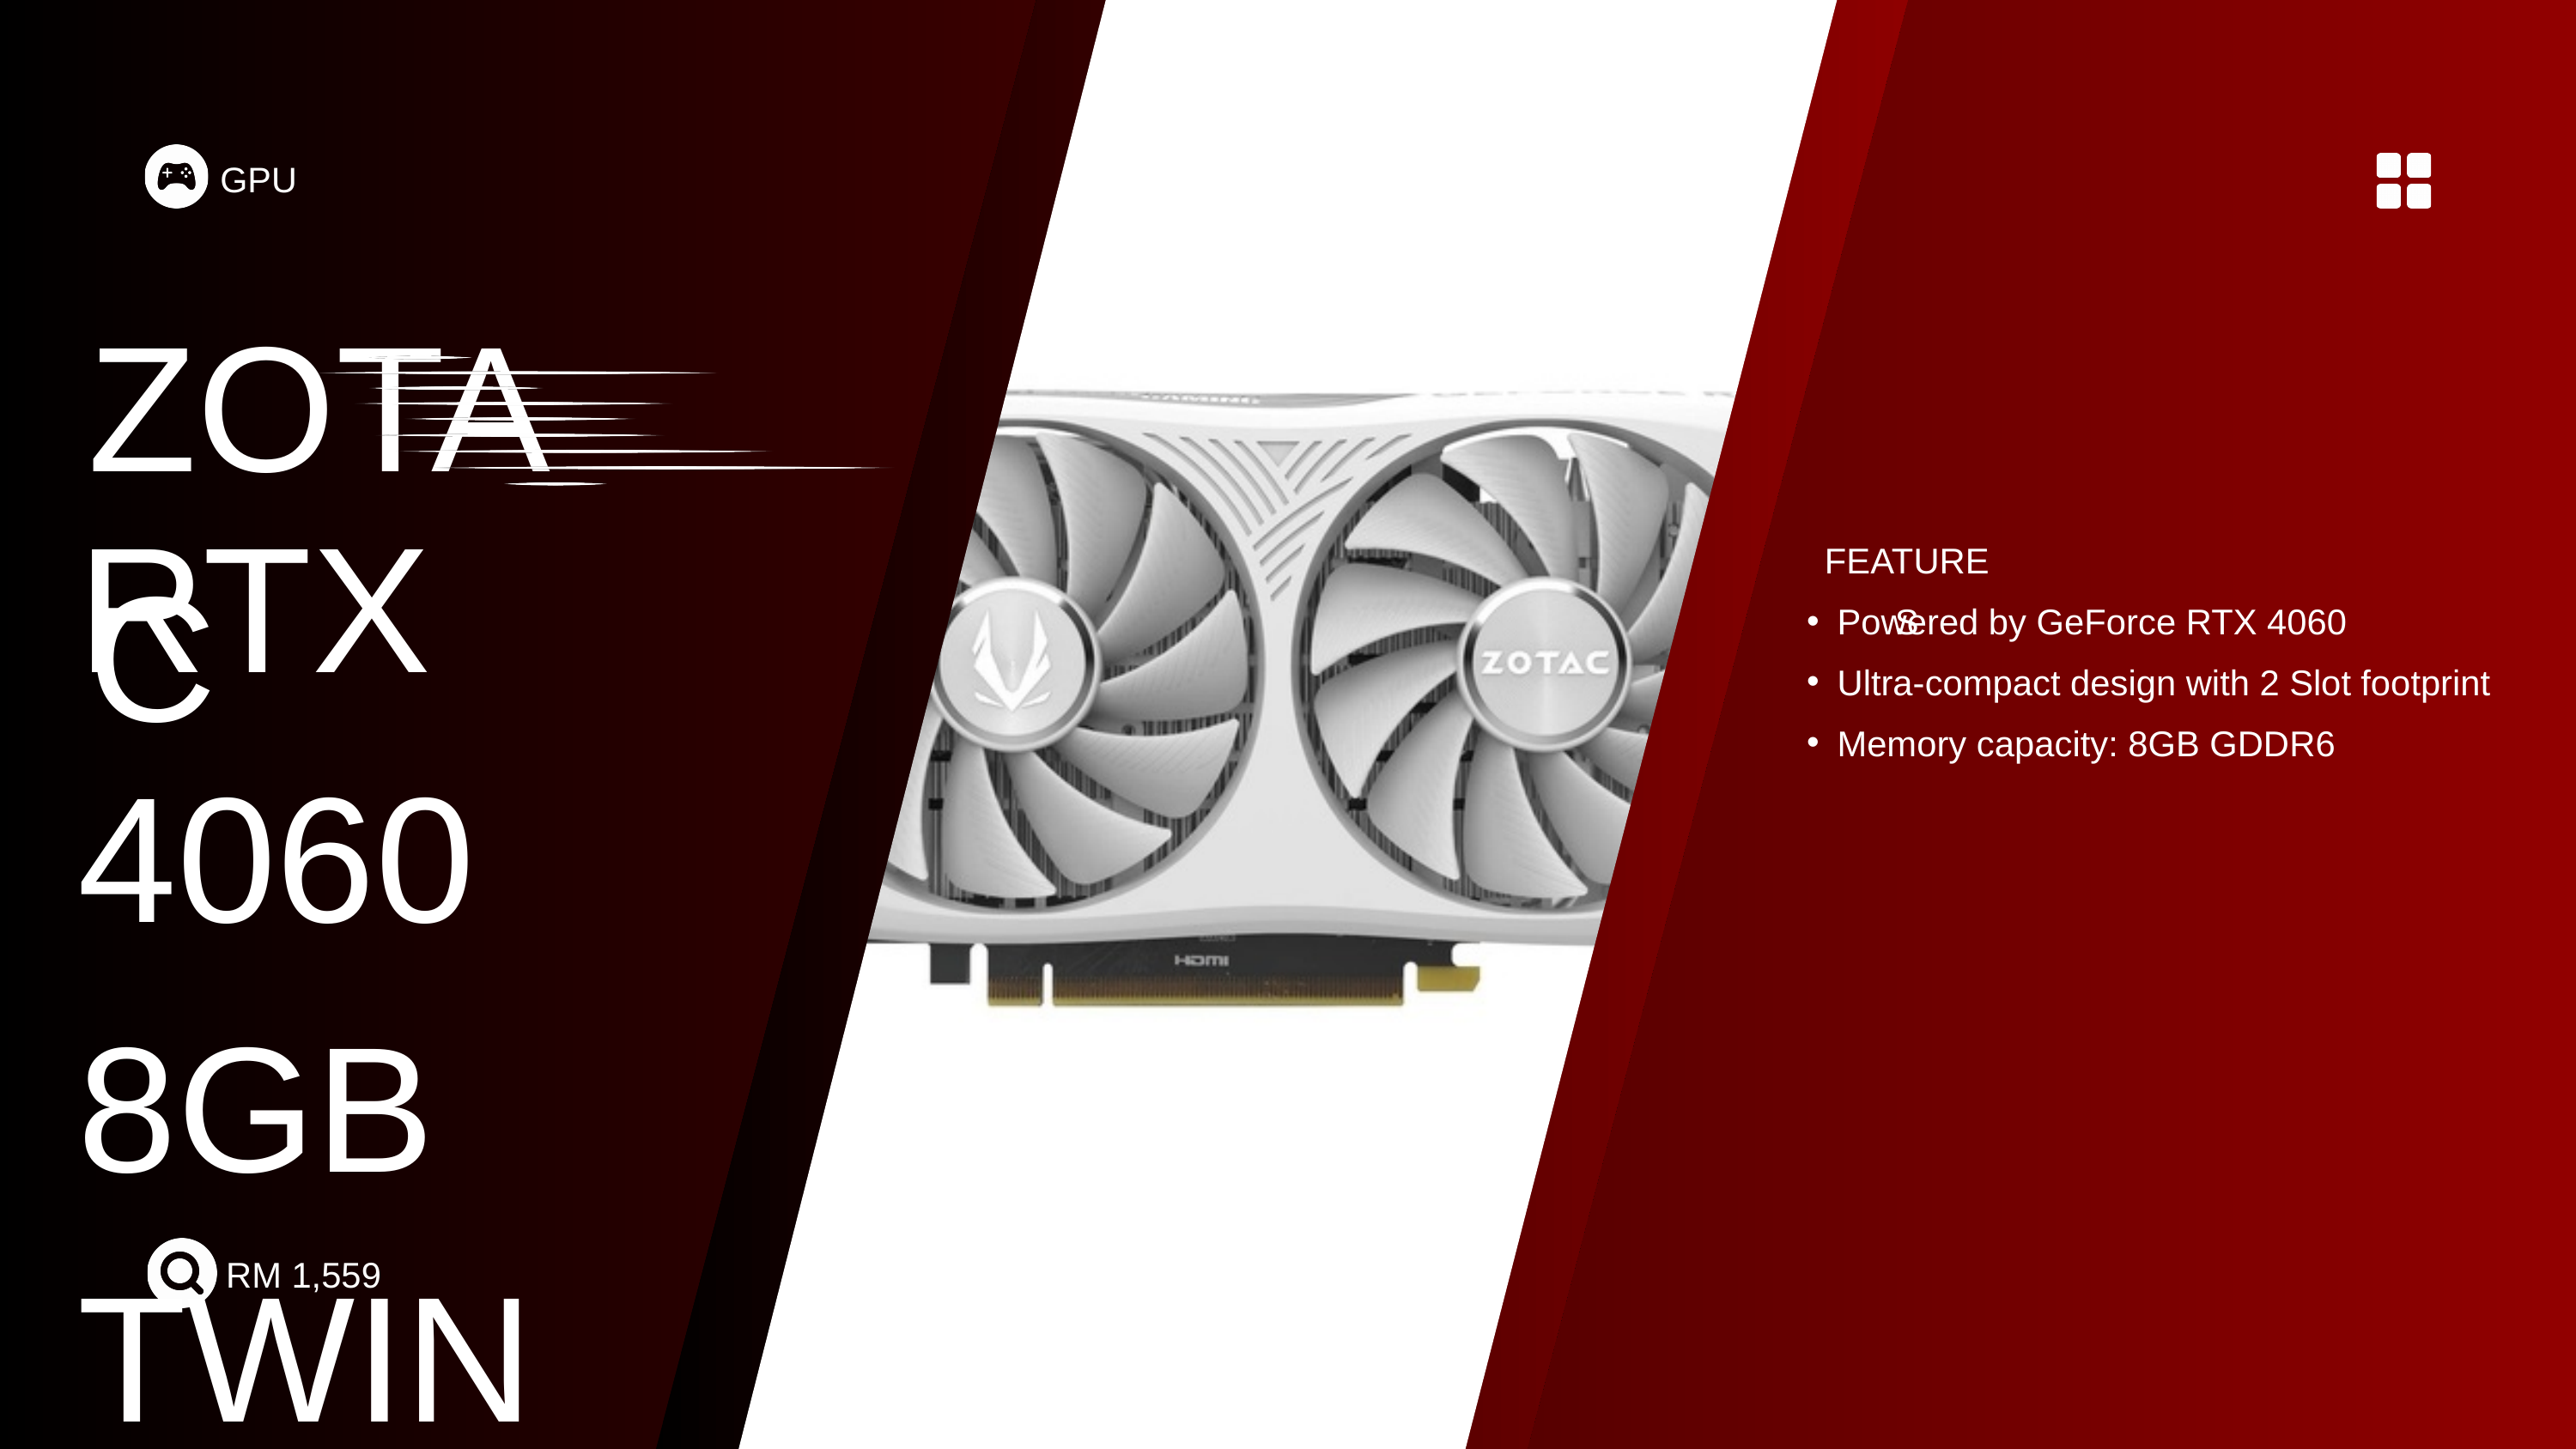

GPU

ZOTAC

RTX 4060 8GB TWIN EDGE

FEATURES
Powered by GeForce RTX 4060
Ultra-compact design with 2 Slot footprint
Memory capacity: 8GB GDDR6
RM 1,559